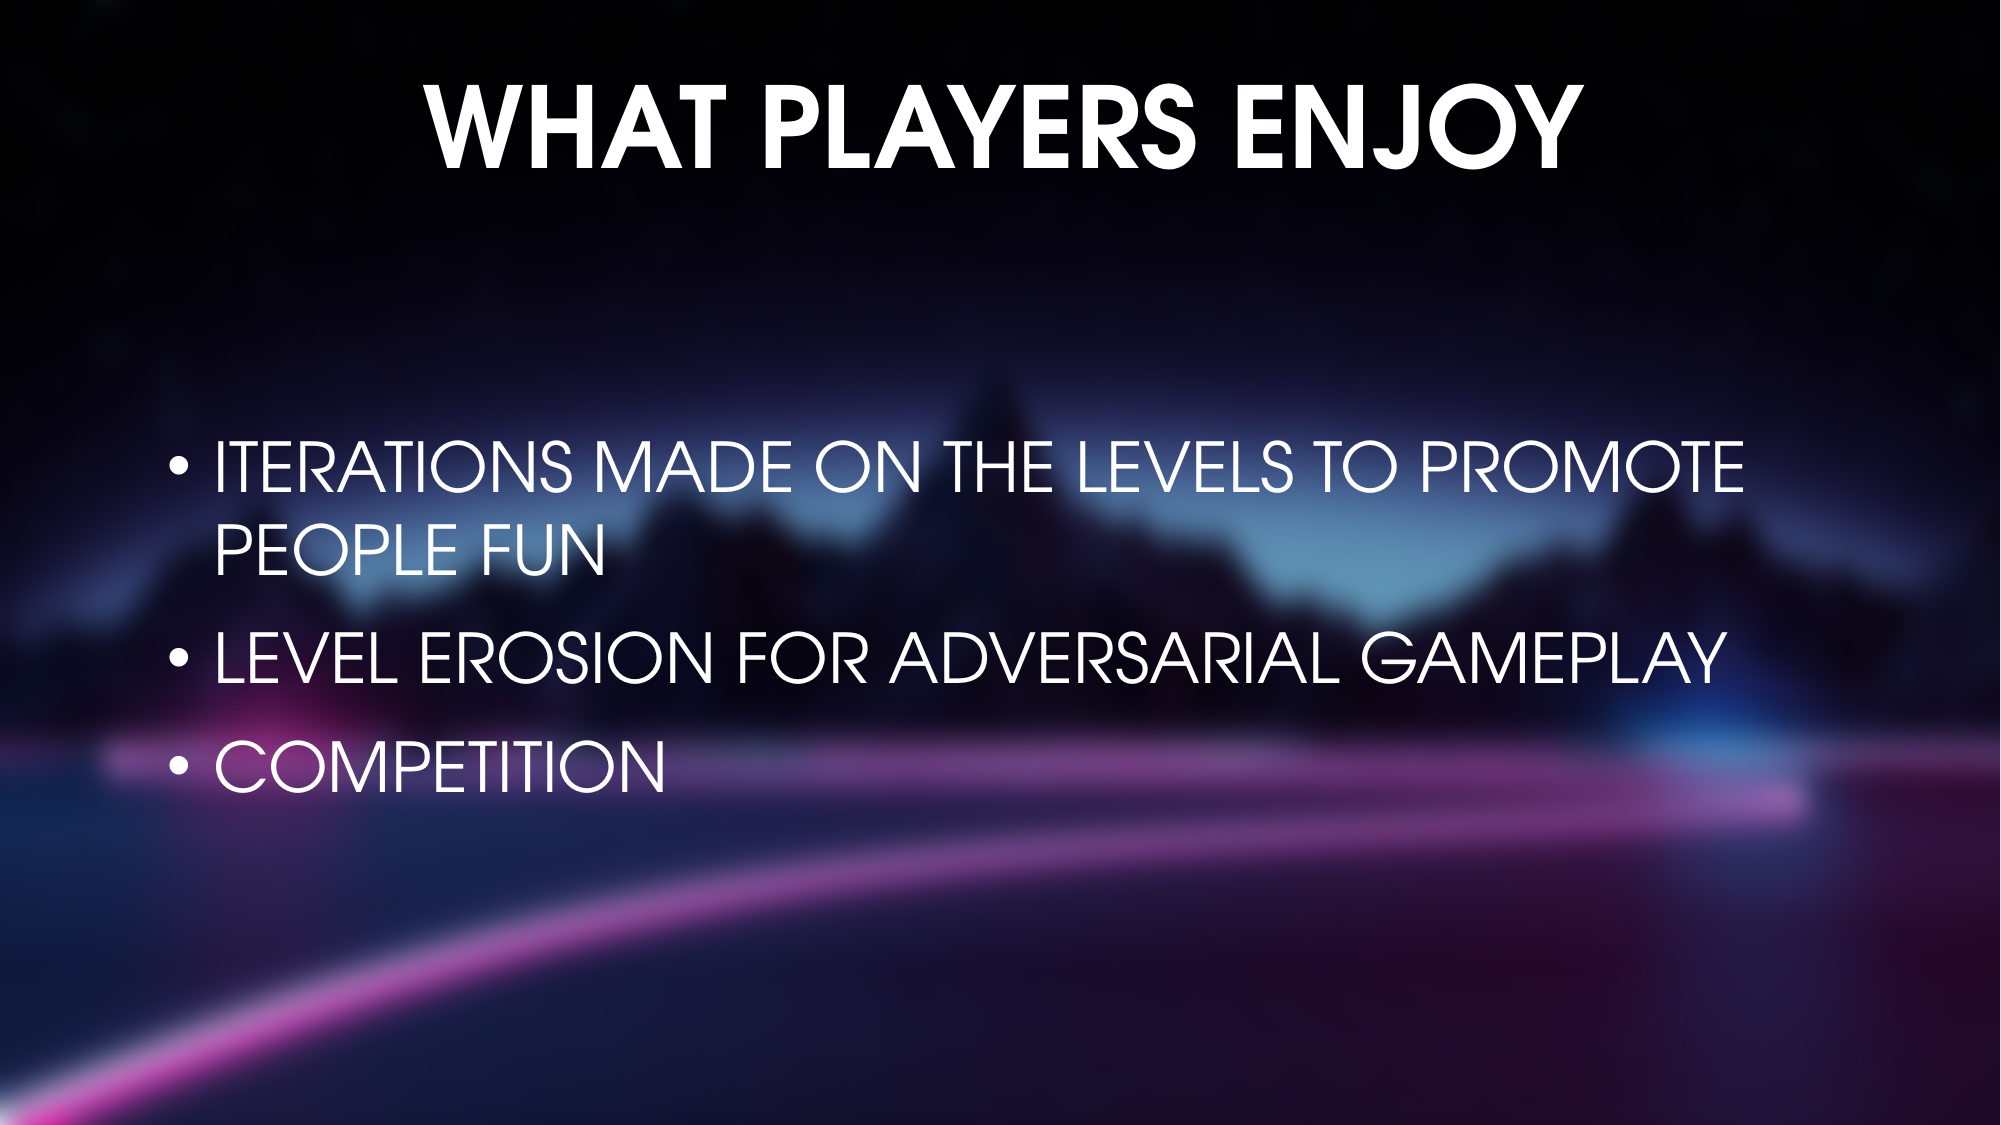

What players enjoy
Iterations made on the levels to promote people fun
Level erosion for adversarial gameplay
Competition